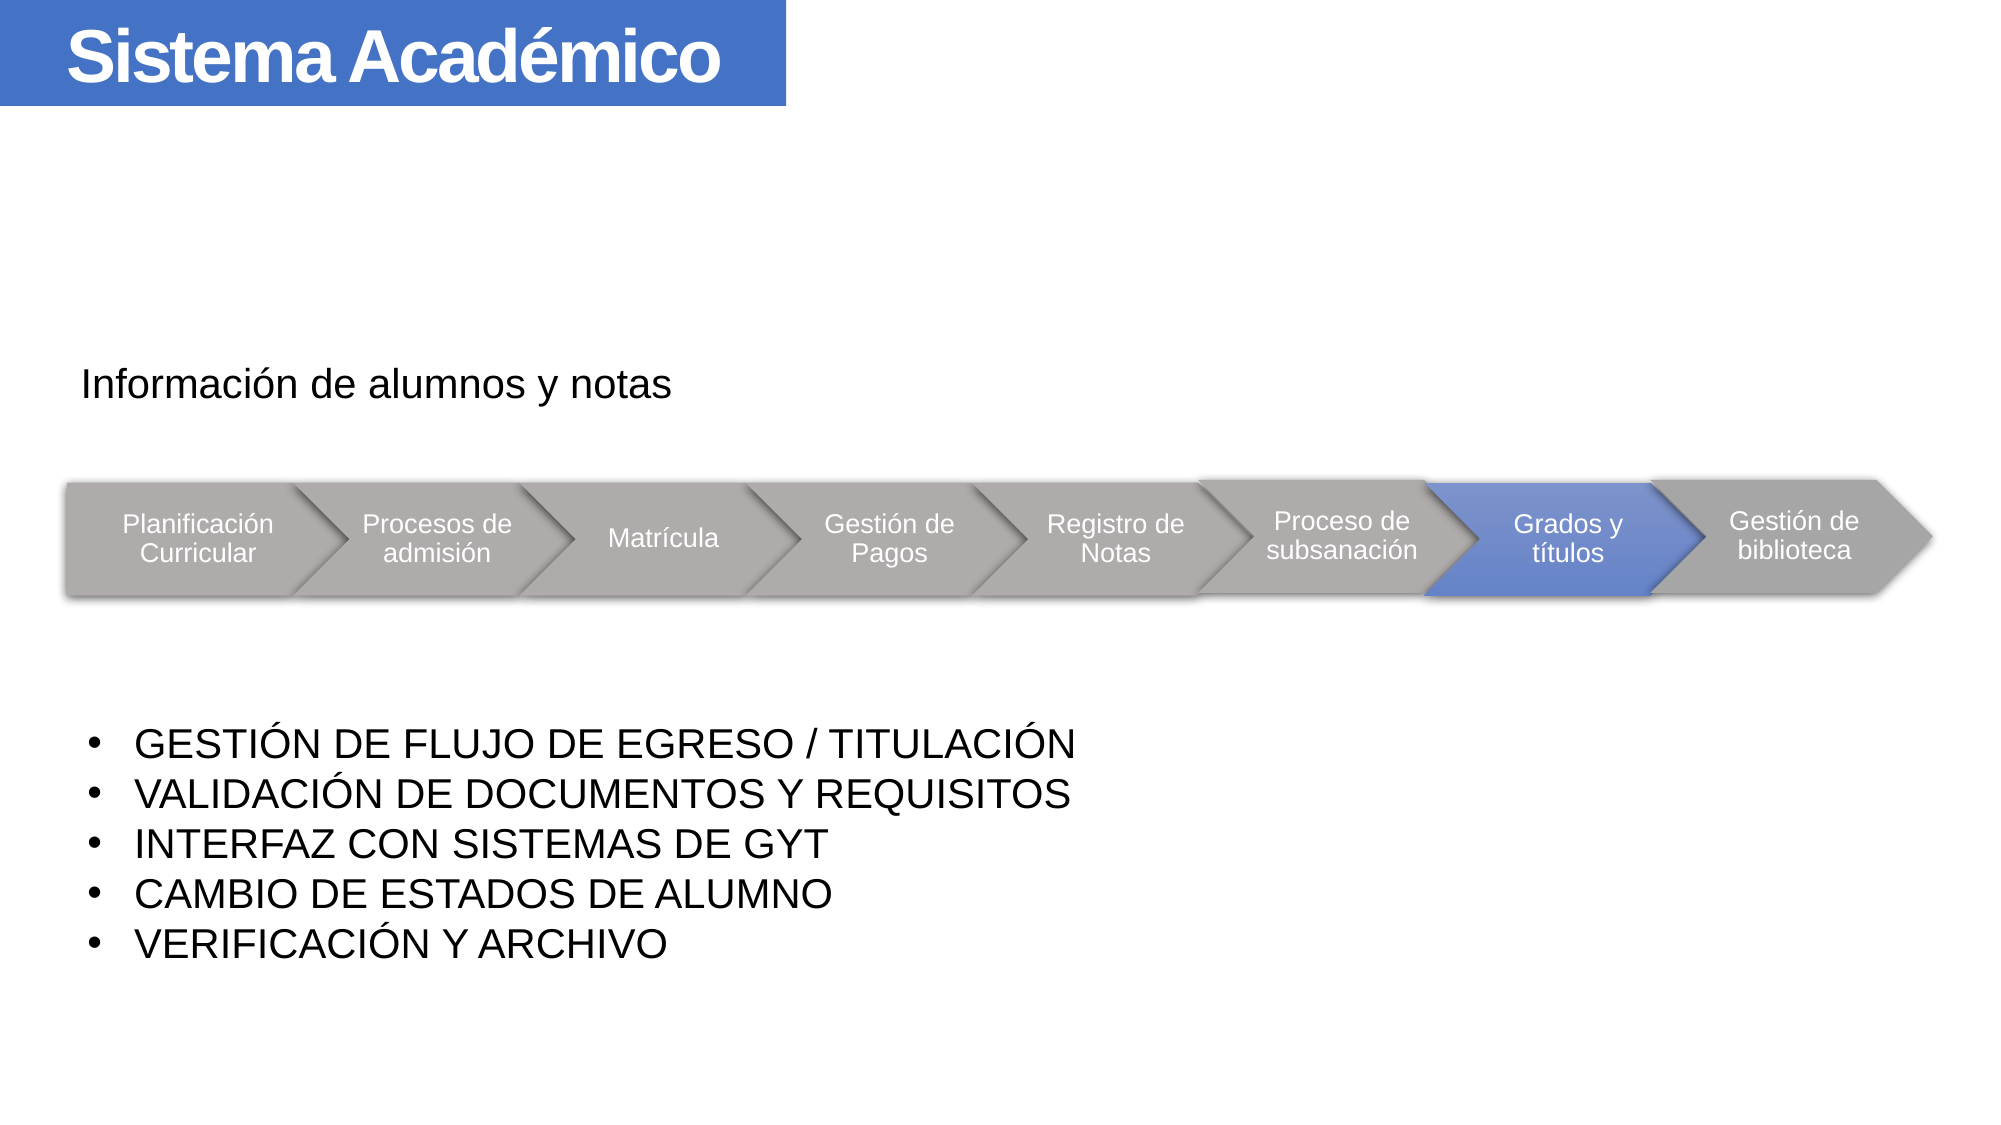

Sistema Académico
Información de alumnos y notas
Planificación Curricular
Procesos de admisión
Matrícula
Gestión de Pagos
Registro de Notas
Proceso de subsanación
Grados y títulos
Gestión de biblioteca
GESTIÓN DE FLUJO DE EGRESO / TITULACIÓN
VALIDACIÓN DE DOCUMENTOS Y REQUISITOS
INTERFAZ CON SISTEMAS DE GYT
CAMBIO DE ESTADOS DE ALUMNO
VERIFICACIÓN Y ARCHIVO